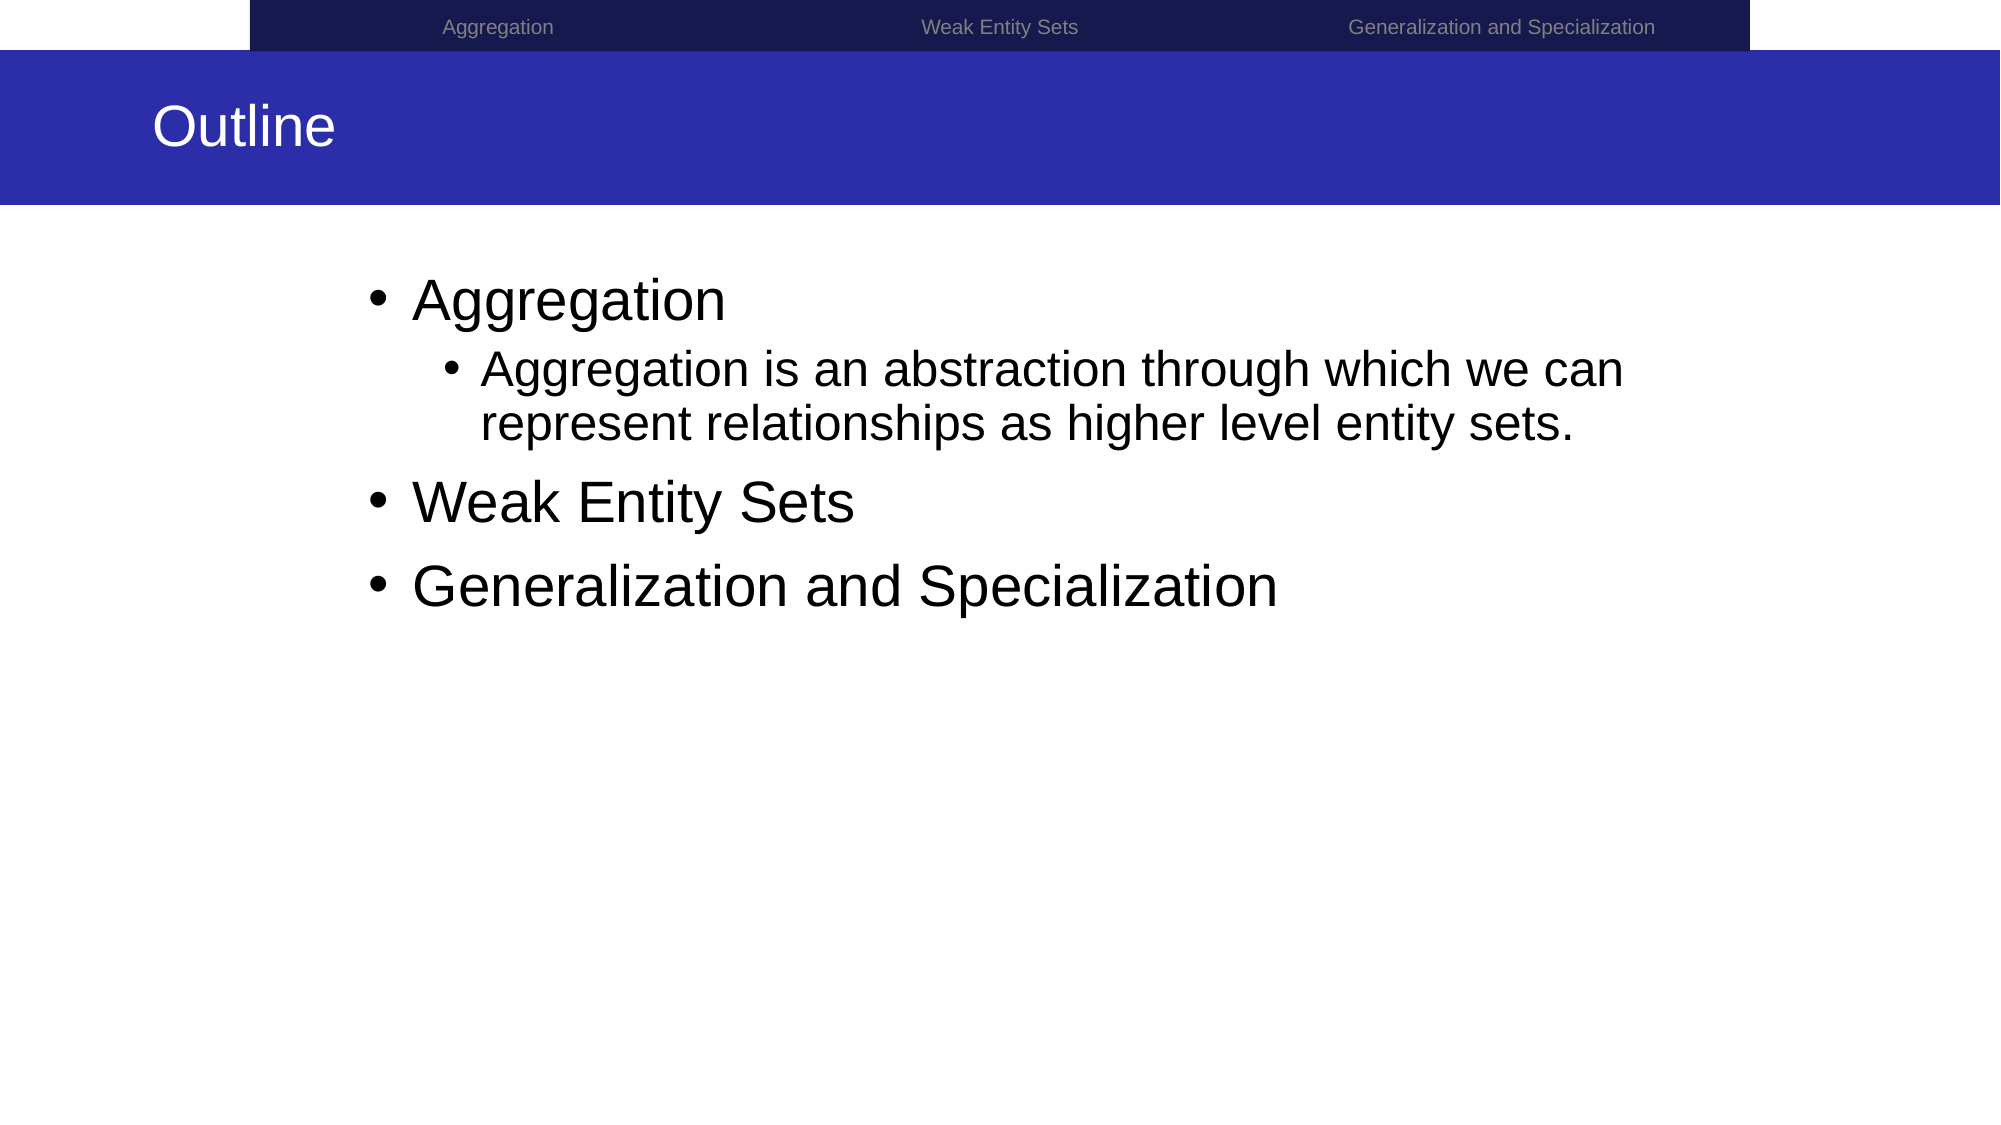

Generalization and Specialization
Aggregation
Weak Entity Sets
# Outline
Aggregation
Aggregation is an abstraction through which we can represent relationships as higher level entity sets.
Weak Entity Sets
Generalization and Specialization